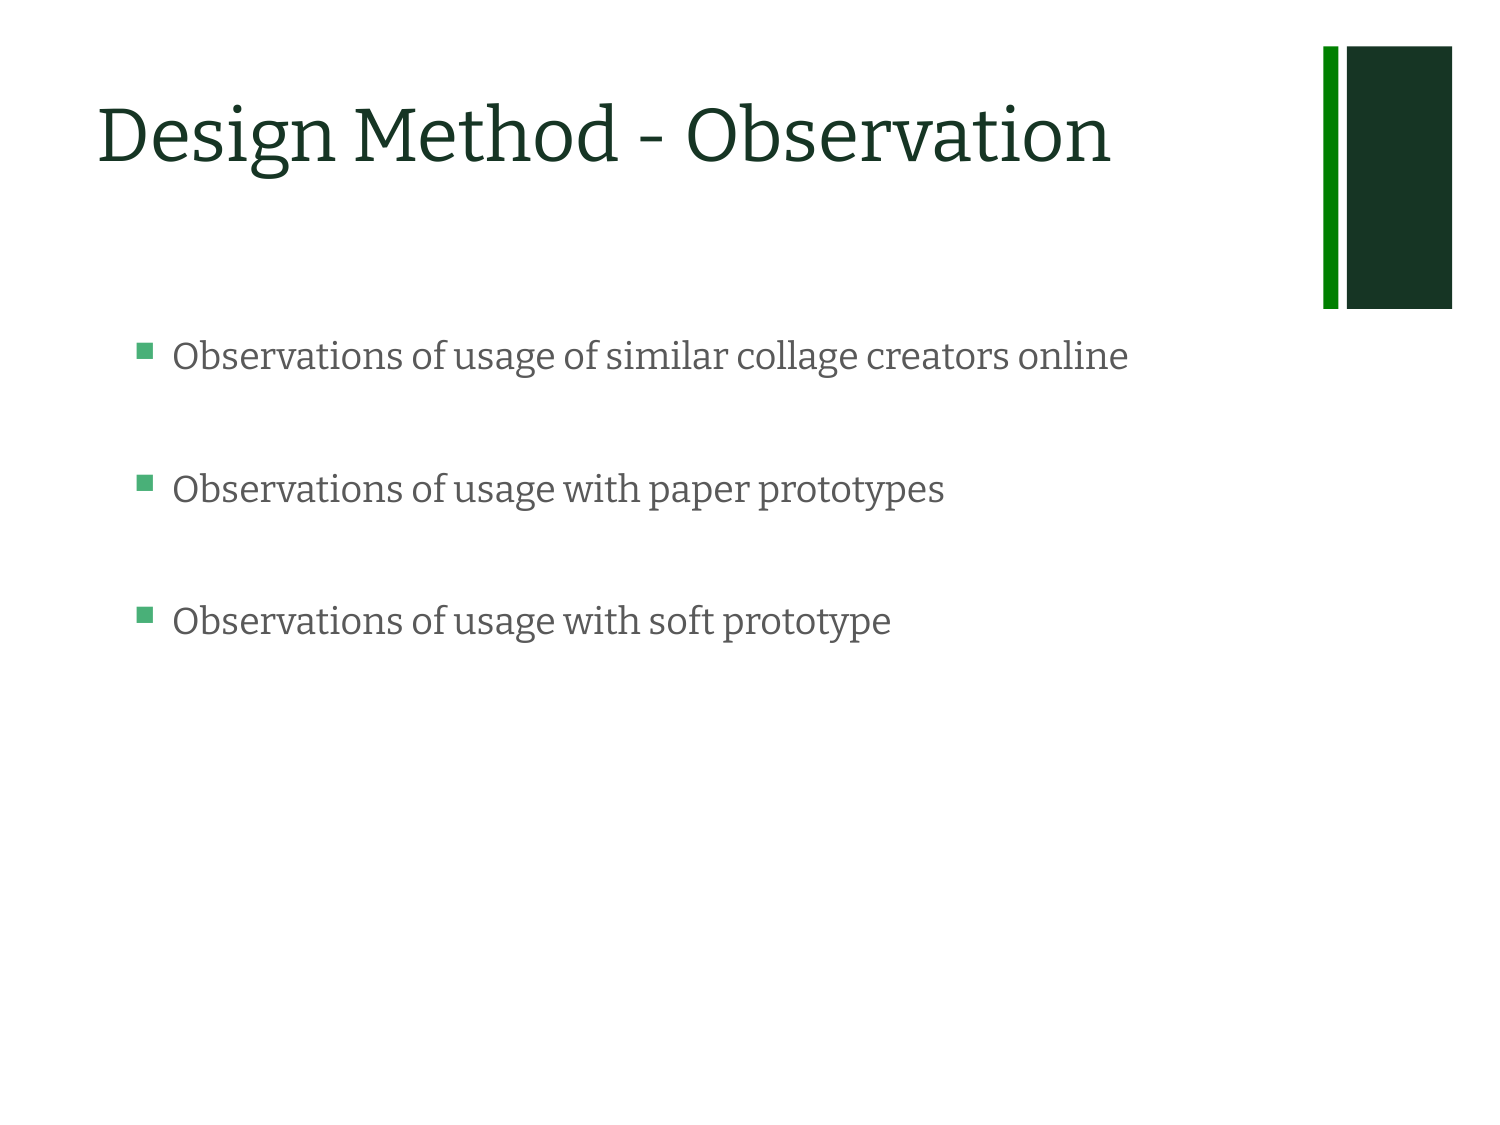

# Design Method - Observation
Observations of usage of similar collage creators online

Observations of usage with paper prototypes

Observations of usage with soft prototype

1